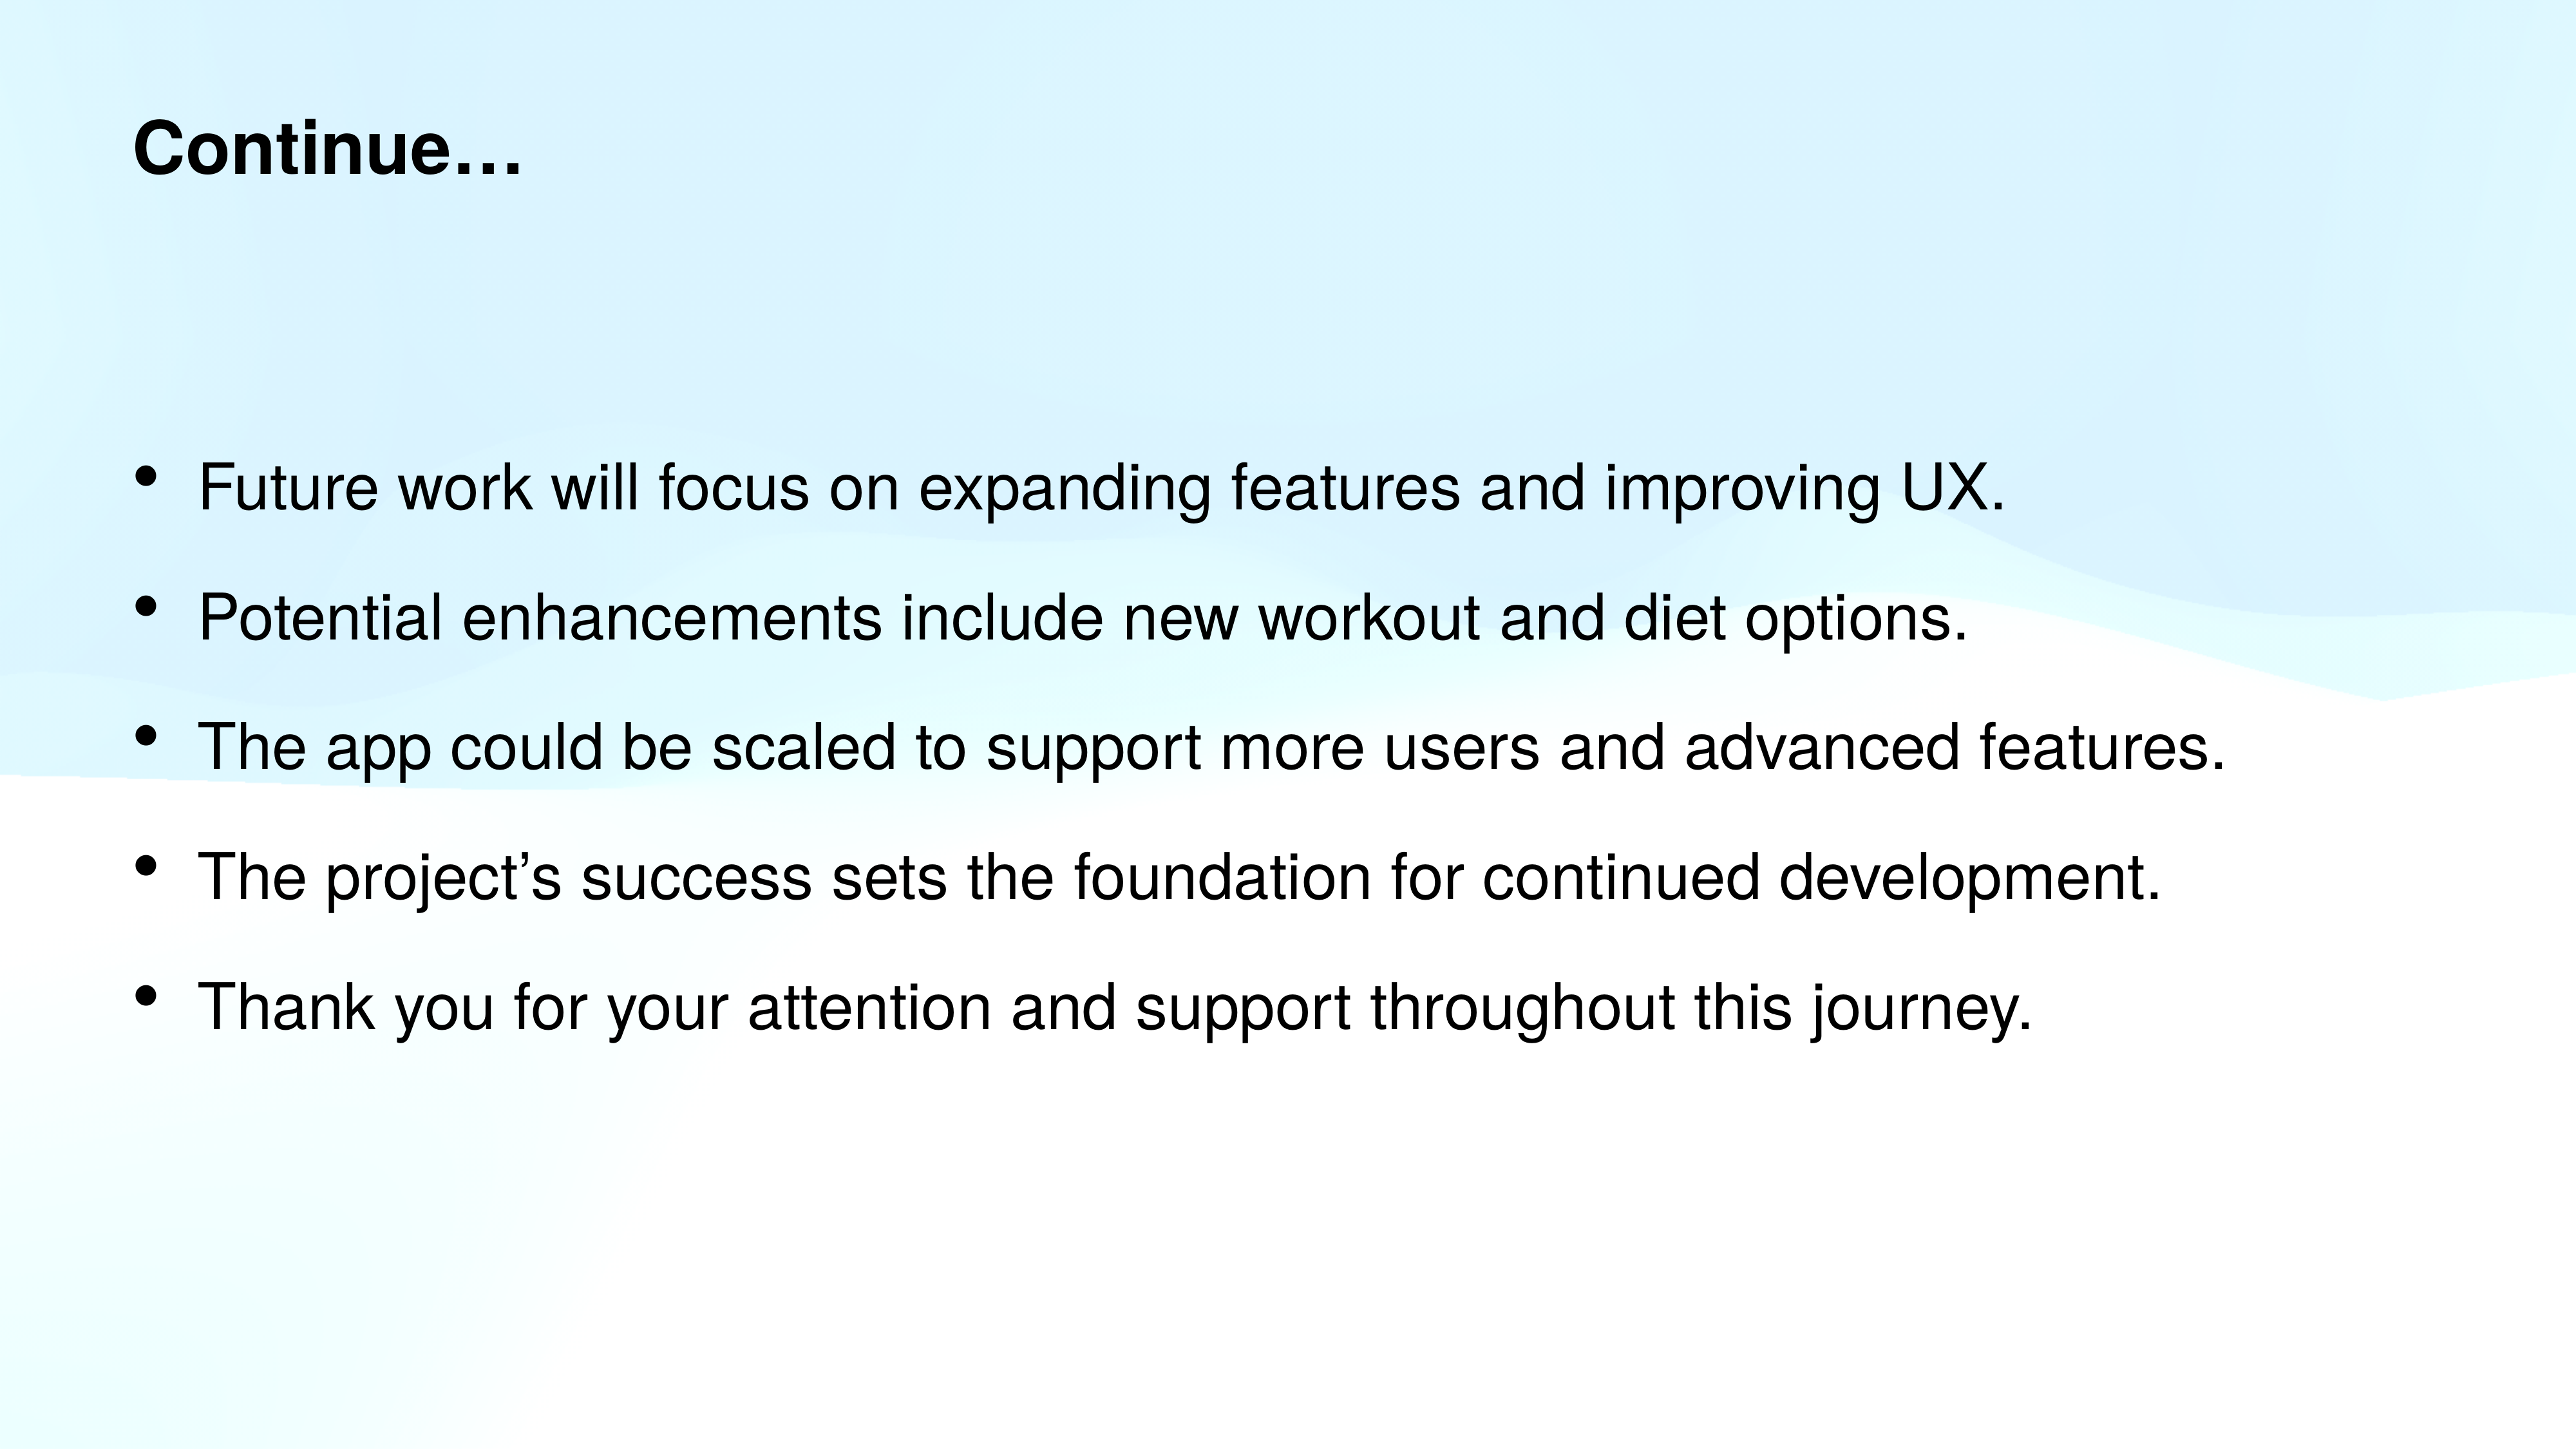

Continue…
Future work will focus on expanding features and improving UX.
Potential enhancements include new workout and diet options.
The app could be scaled to support more users and advanced features.
The project’s success sets the foundation for continued development.
Thank you for your attention and support throughout this journey.